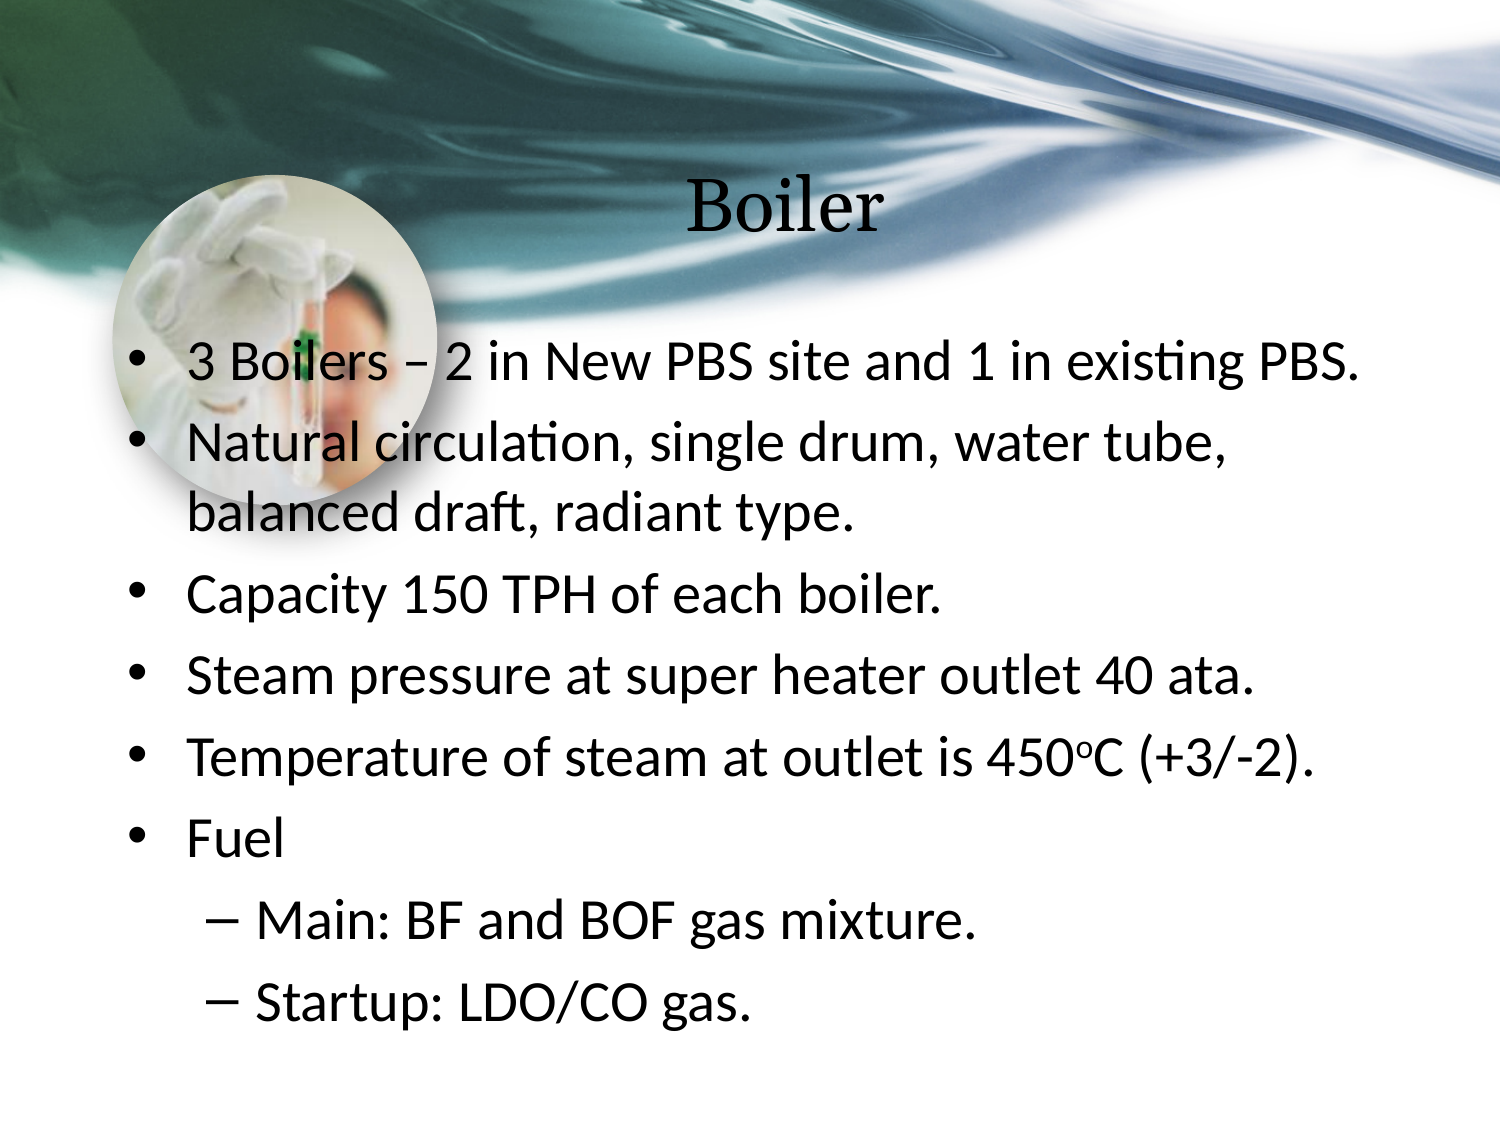

# Boiler
3 Boilers – 2 in New PBS site and 1 in existing PBS.
Natural circulation, single drum, water tube, balanced draft, radiant type.
Capacity 150 TPH of each boiler.
Steam pressure at super heater outlet 40 ata.
Temperature of steam at outlet is 450oC (+3/-2).
Fuel
Main: BF and BOF gas mixture.
Startup: LDO/CO gas.